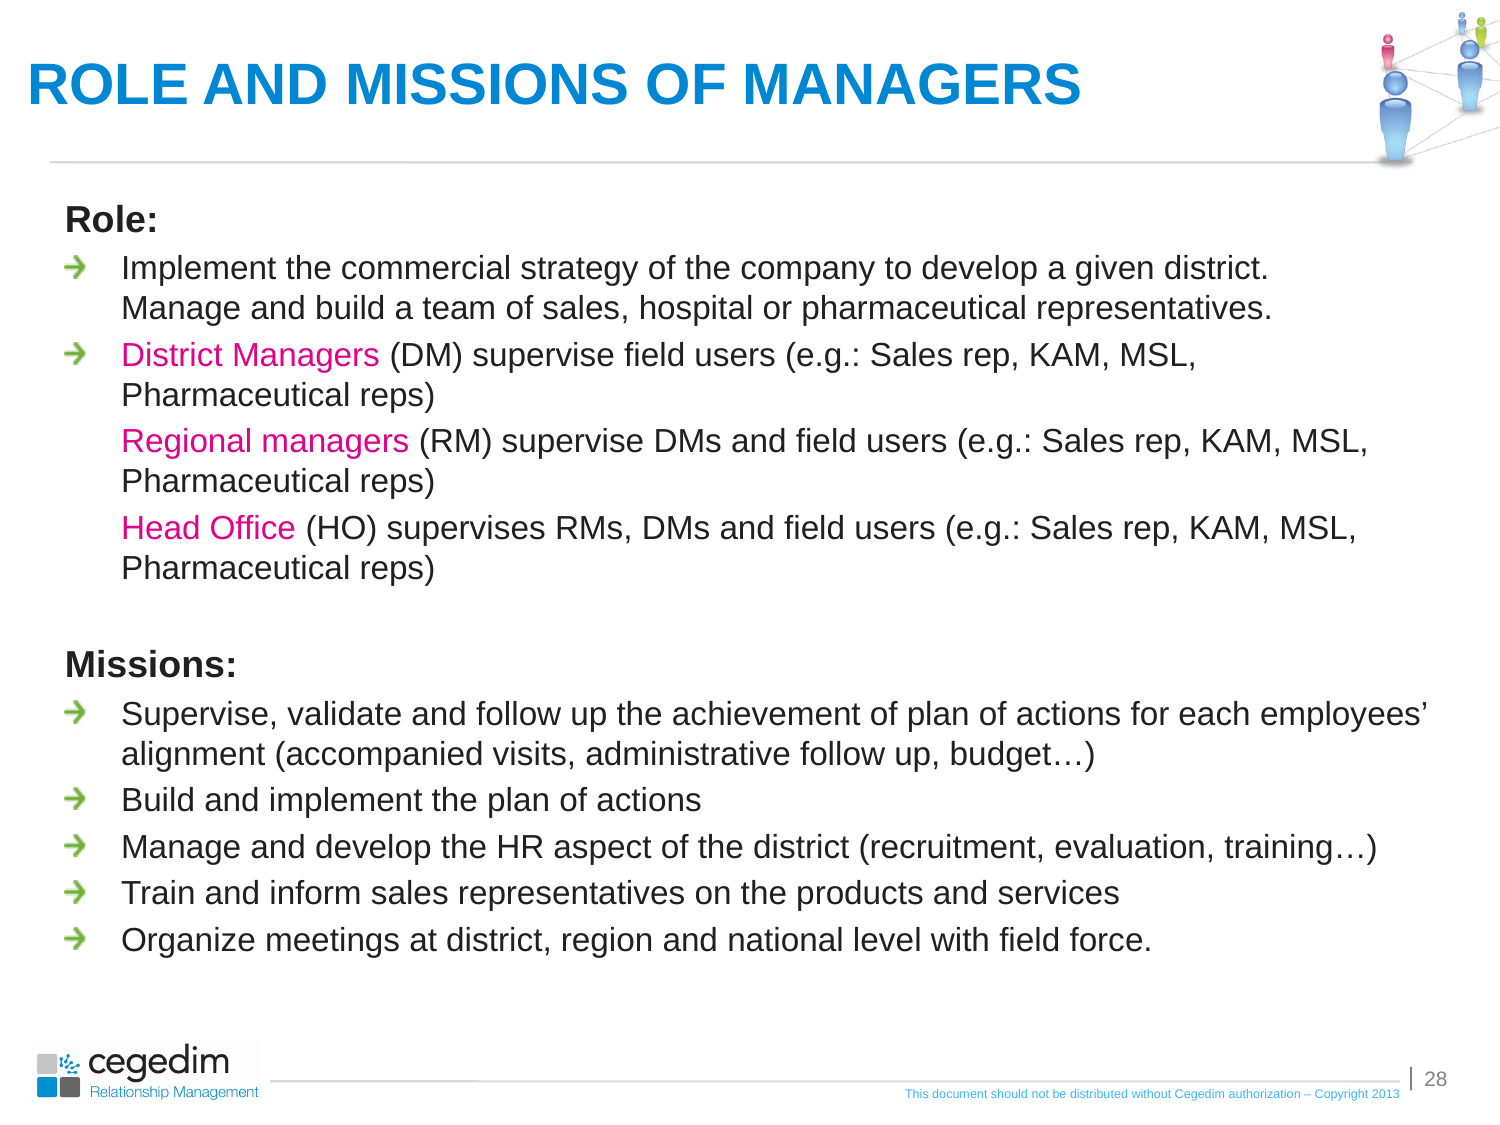

# ROLE AND MISSIONS OF MANAGERS
Role:
Implement the commercial strategy of the company to develop a given district.
Manage and build a team of sales, hospital or pharmaceutical representatives.
District Managers (DM) supervise field users (e.g.: Sales rep, KAM, MSL, Pharmaceutical reps)
	Regional managers (RM) supervise DMs and field users (e.g.: Sales rep, KAM, MSL, Pharmaceutical reps)
	Head Office (HO) supervises RMs, DMs and field users (e.g.: Sales rep, KAM, MSL, Pharmaceutical reps)

Missions:
Supervise, validate and follow up the achievement of plan of actions for each employees’ alignment (accompanied visits, administrative follow up, budget…)
Build and implement the plan of actions
Manage and develop the HR aspect of the district (recruitment, evaluation, training…)
Train and inform sales representatives on the products and services
Organize meetings at district, region and national level with field force.